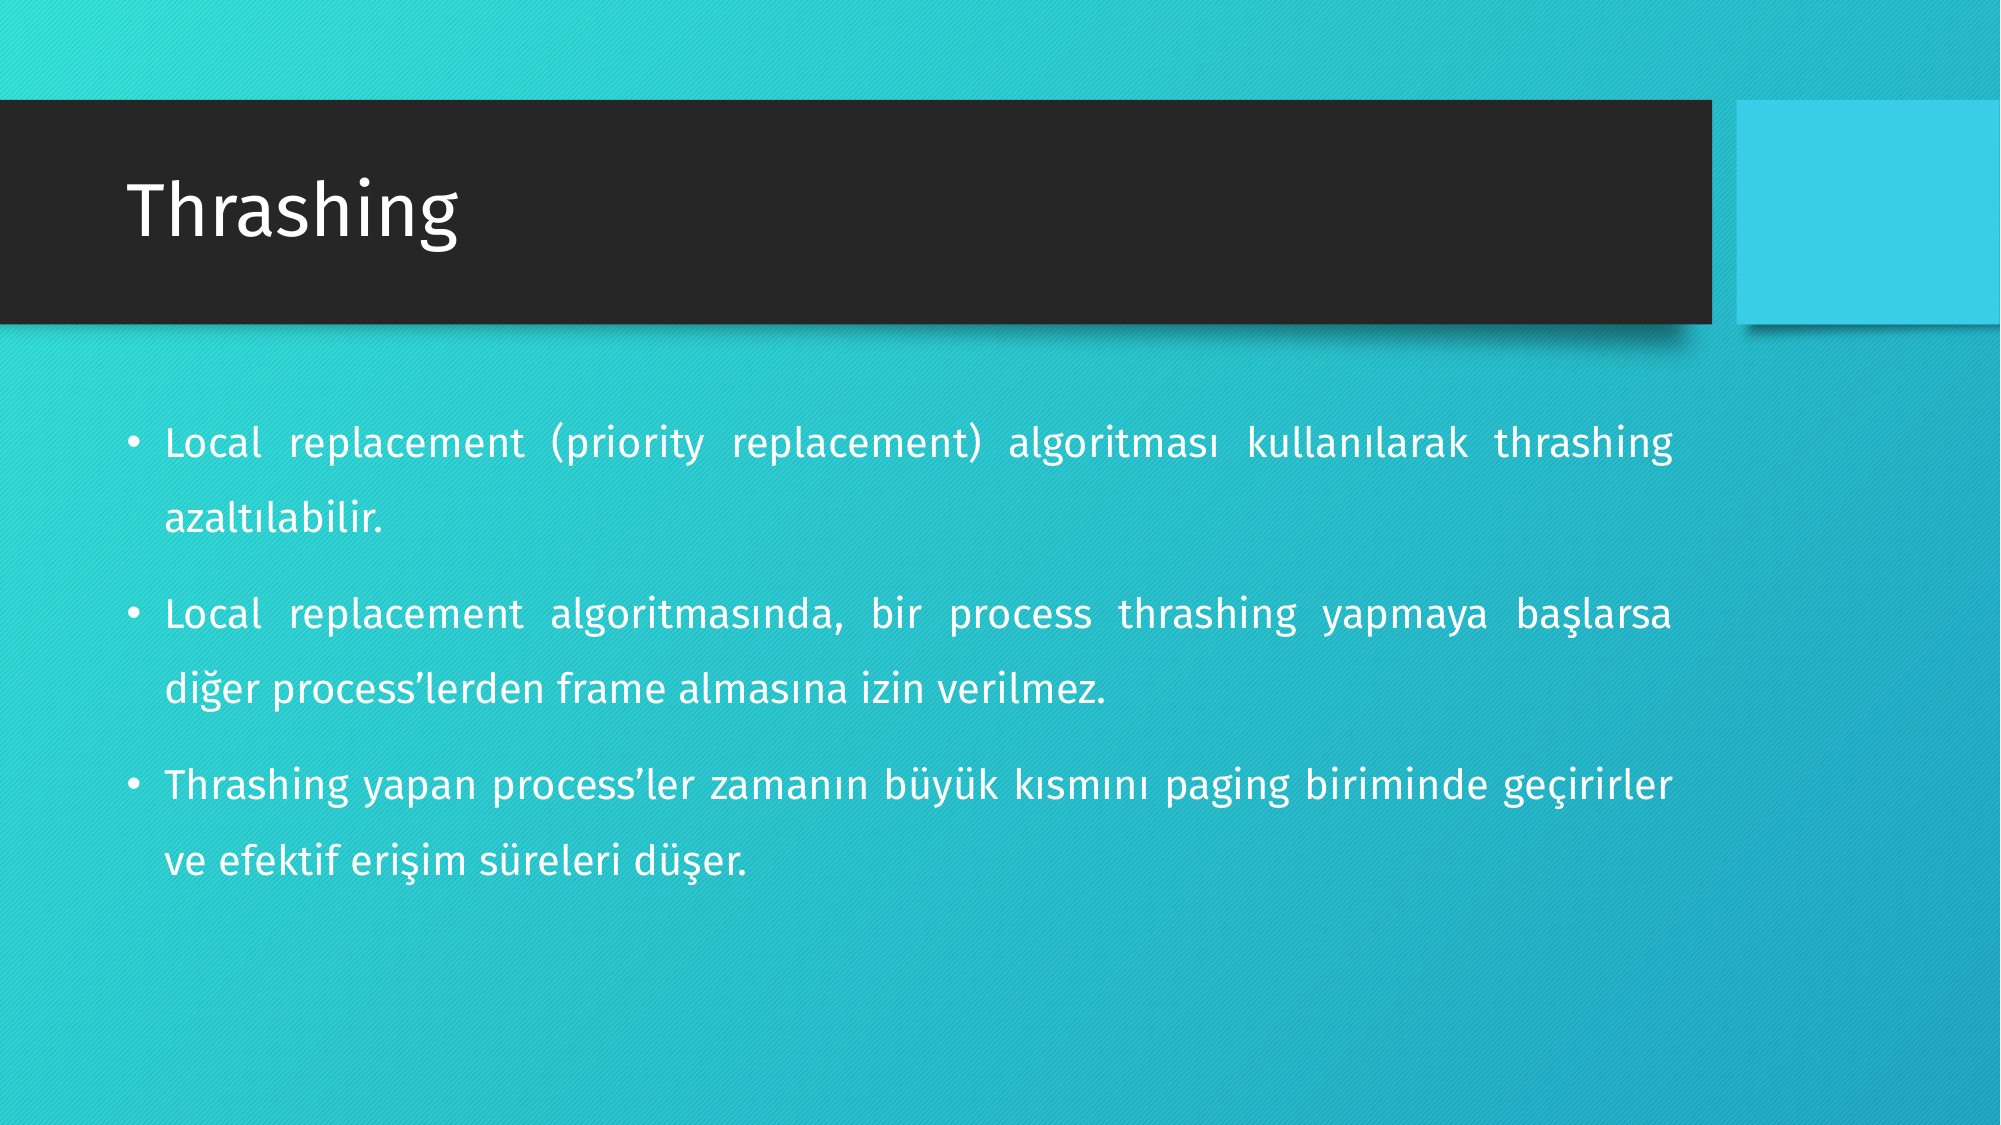

# Thrashing
Local replacement (priority replacement) algoritması kullanılarak thrashing azaltılabilir.
Local replacement algoritmasında, bir process thrashing yapmaya başlarsa diğer process’lerden frame almasına izin verilmez.
Thrashing yapan process’ler zamanın büyük kısmını paging biriminde geçirirler ve efektif erişim süreleri düşer.